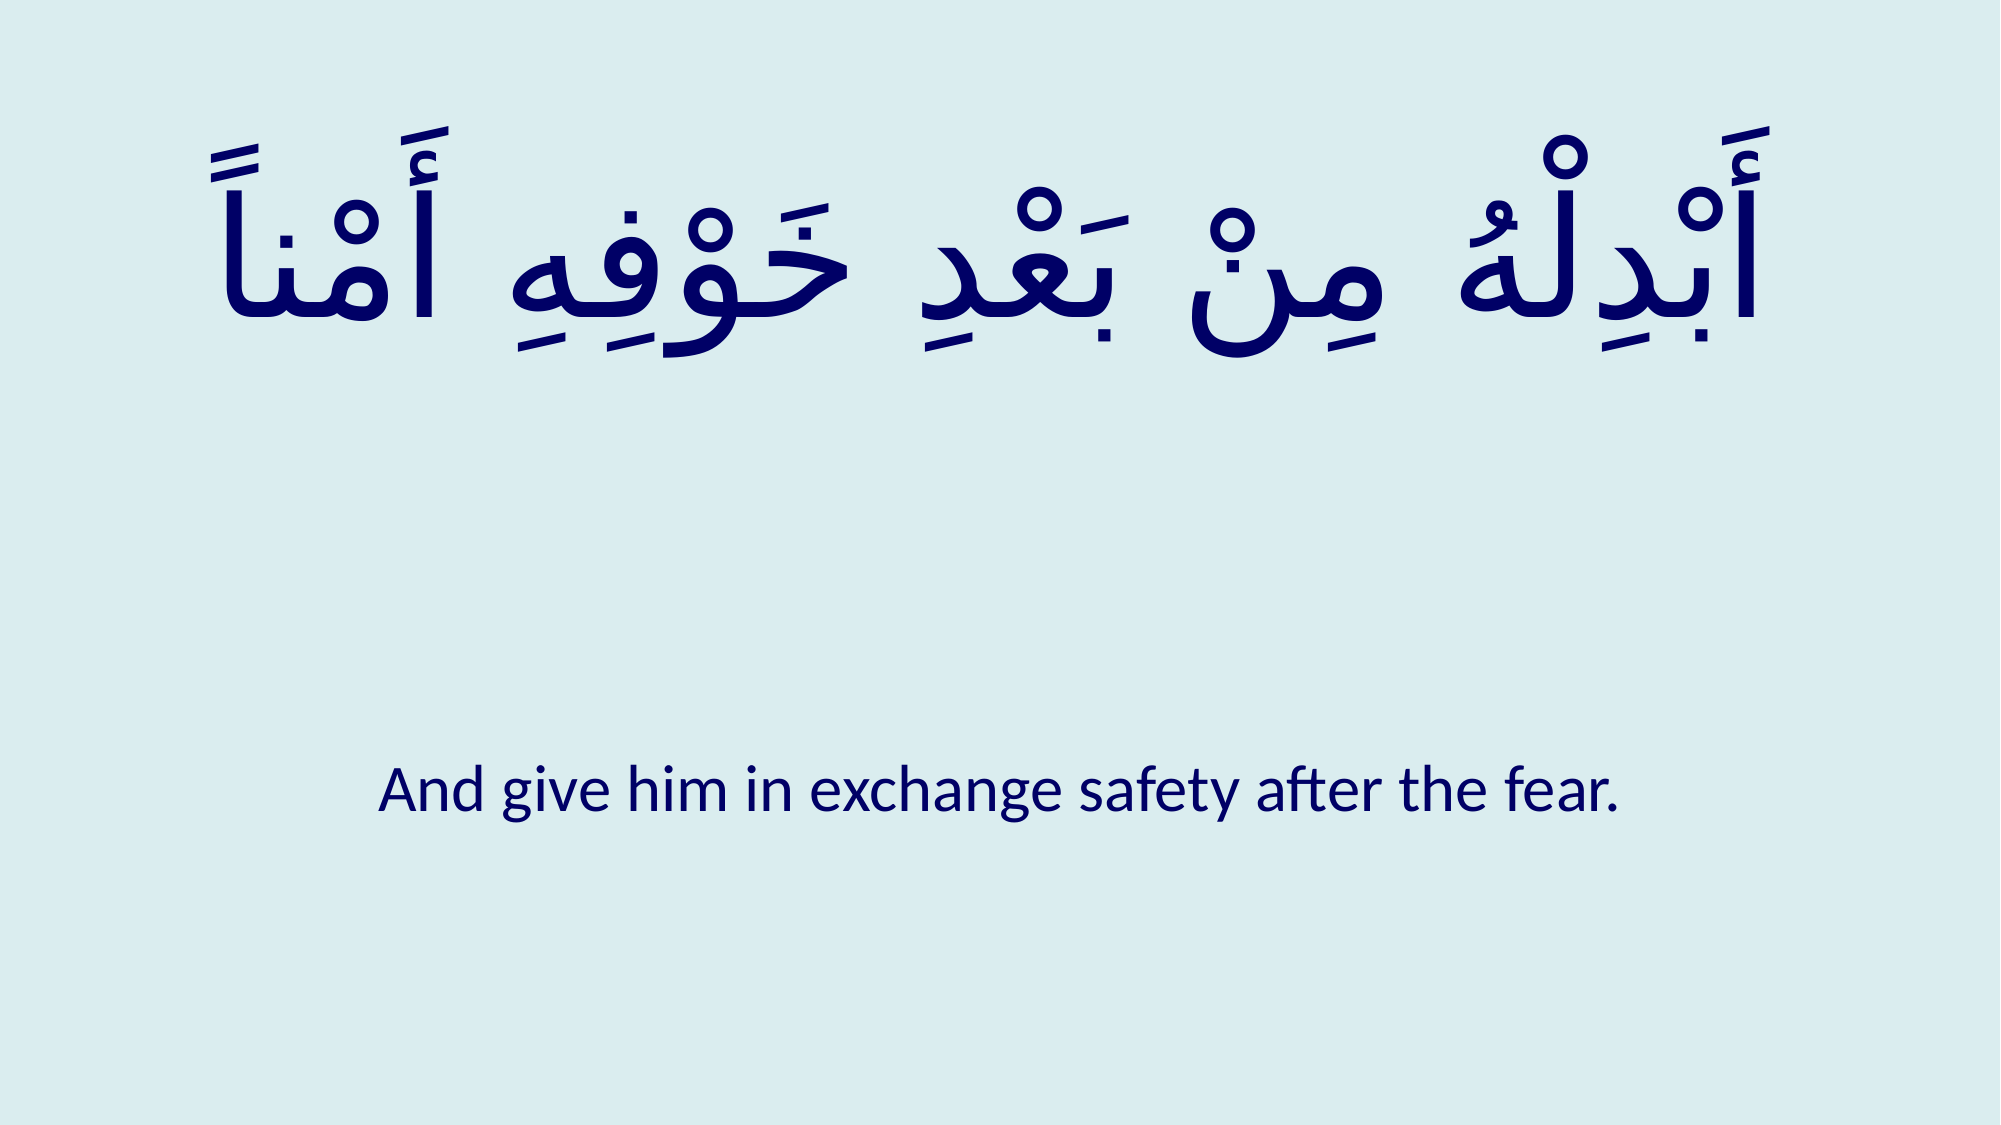

# أَبْدِلْهُ مِنْ بَعْدِ خَوْفِهِ أَمْناً
And give him in exchange safety after the fear.